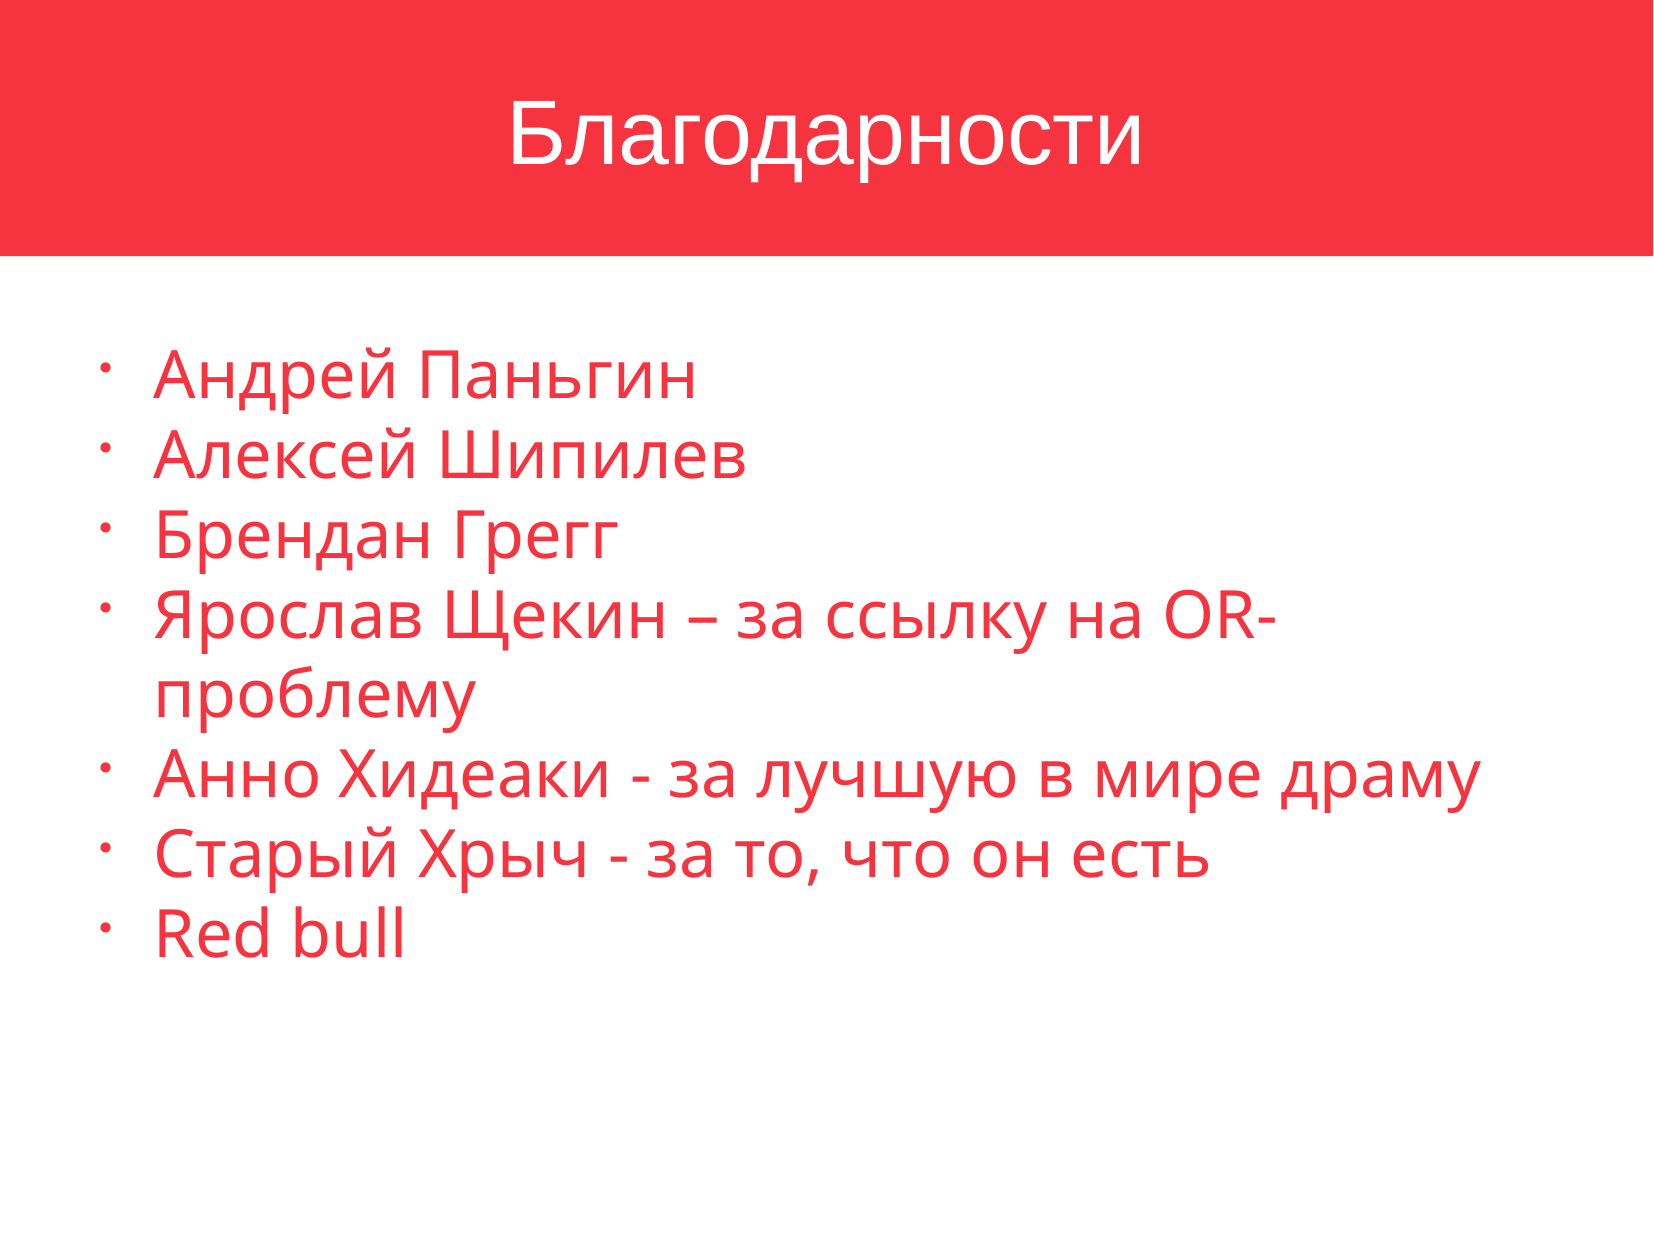

Благодарности
Андрей Паньгин
Алексей Шипилев
Брендан Грегг
Ярослав Щекин – за ссылку на OR-проблему
Анно Хидеаки - за лучшую в мире драму
Старый Хрыч - за то, что он есть
Red bull